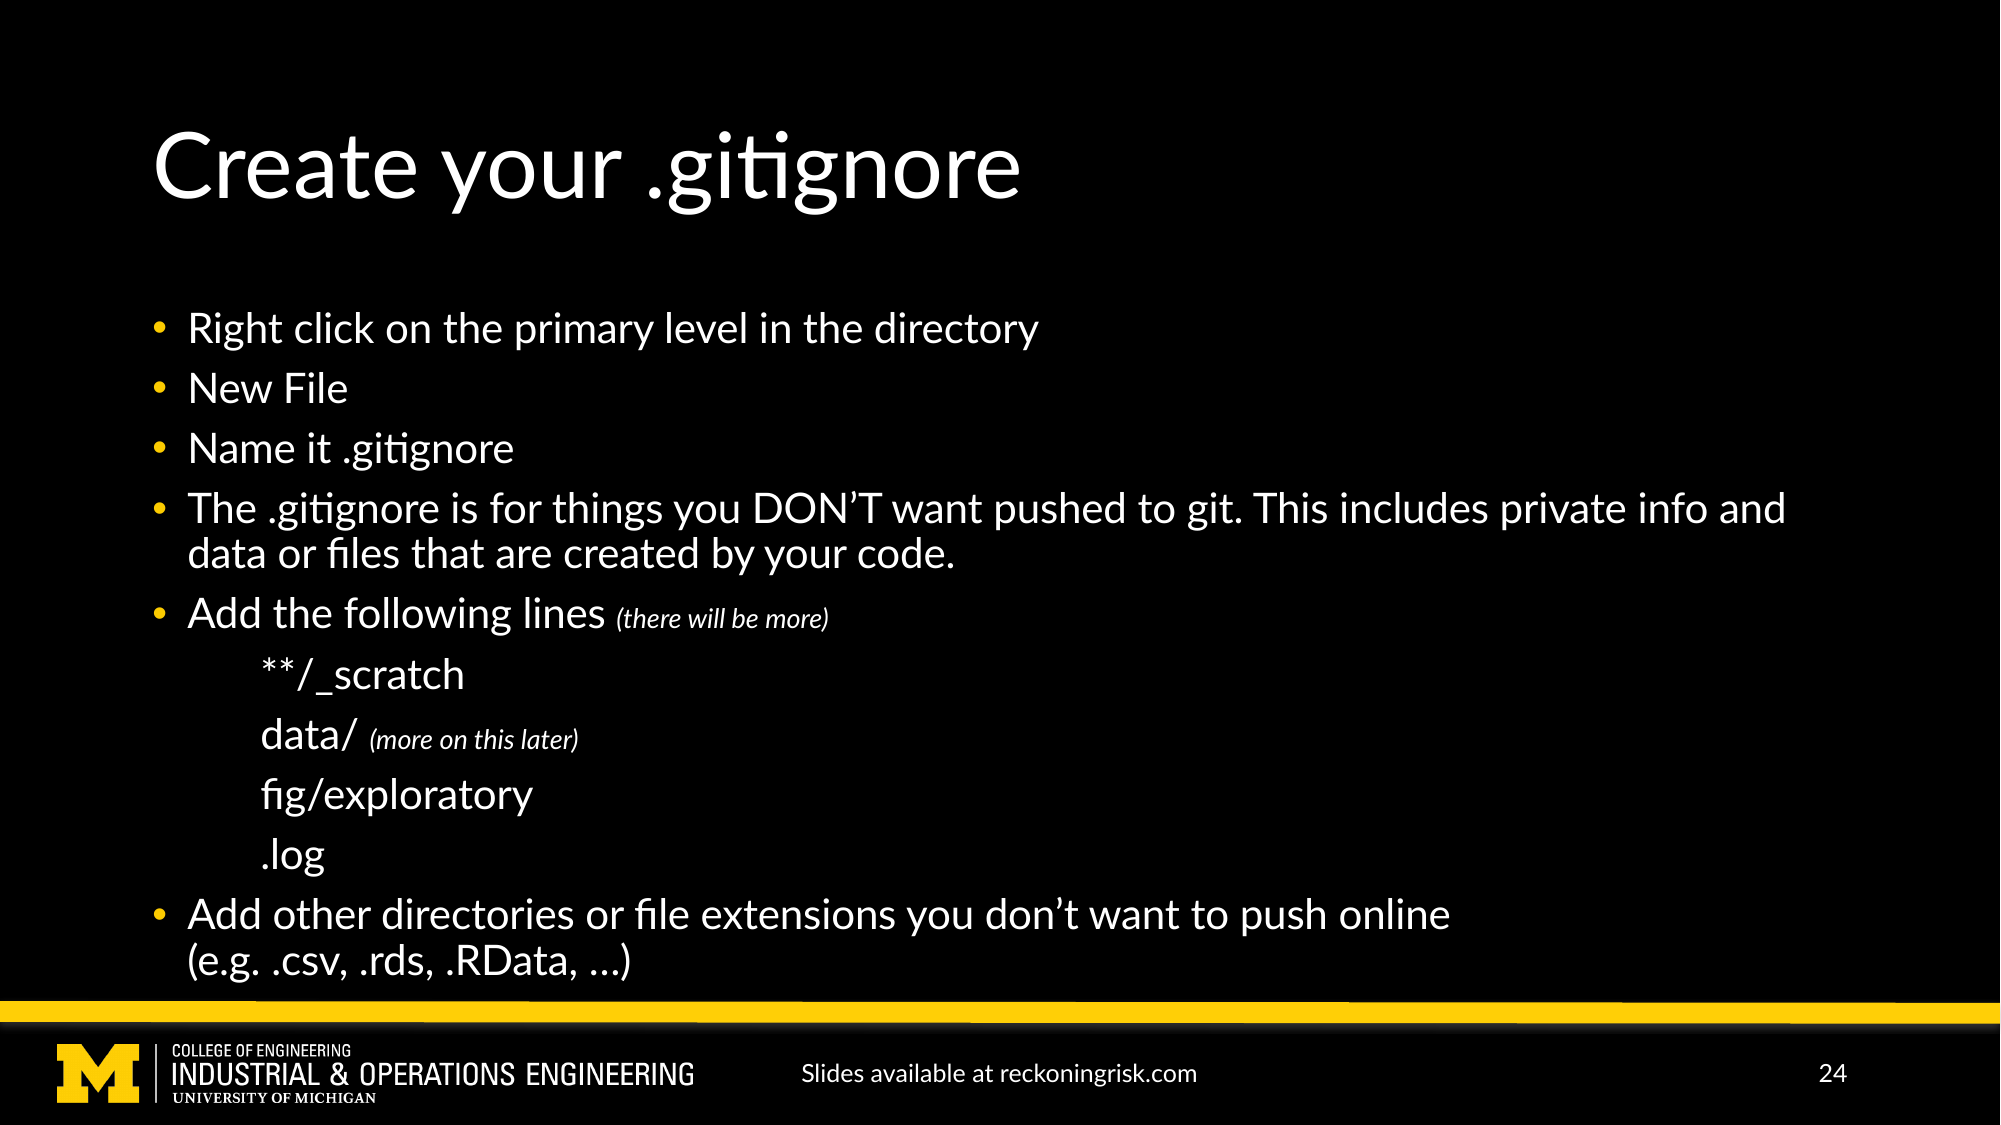

# Create your .gitignore
Right click on the primary level in the directory
New File
Name it .gitignore
The .gitignore is for things you DON’T want pushed to git. This includes private info and data or files that are created by your code.
Add the following lines (there will be more)
	**/_scratch
	data/ (more on this later)
	fig/exploratory
	.log
Add other directories or file extensions you don’t want to push online (e.g. .csv, .rds, .RData, …)

Slides available at reckoningrisk.com
24